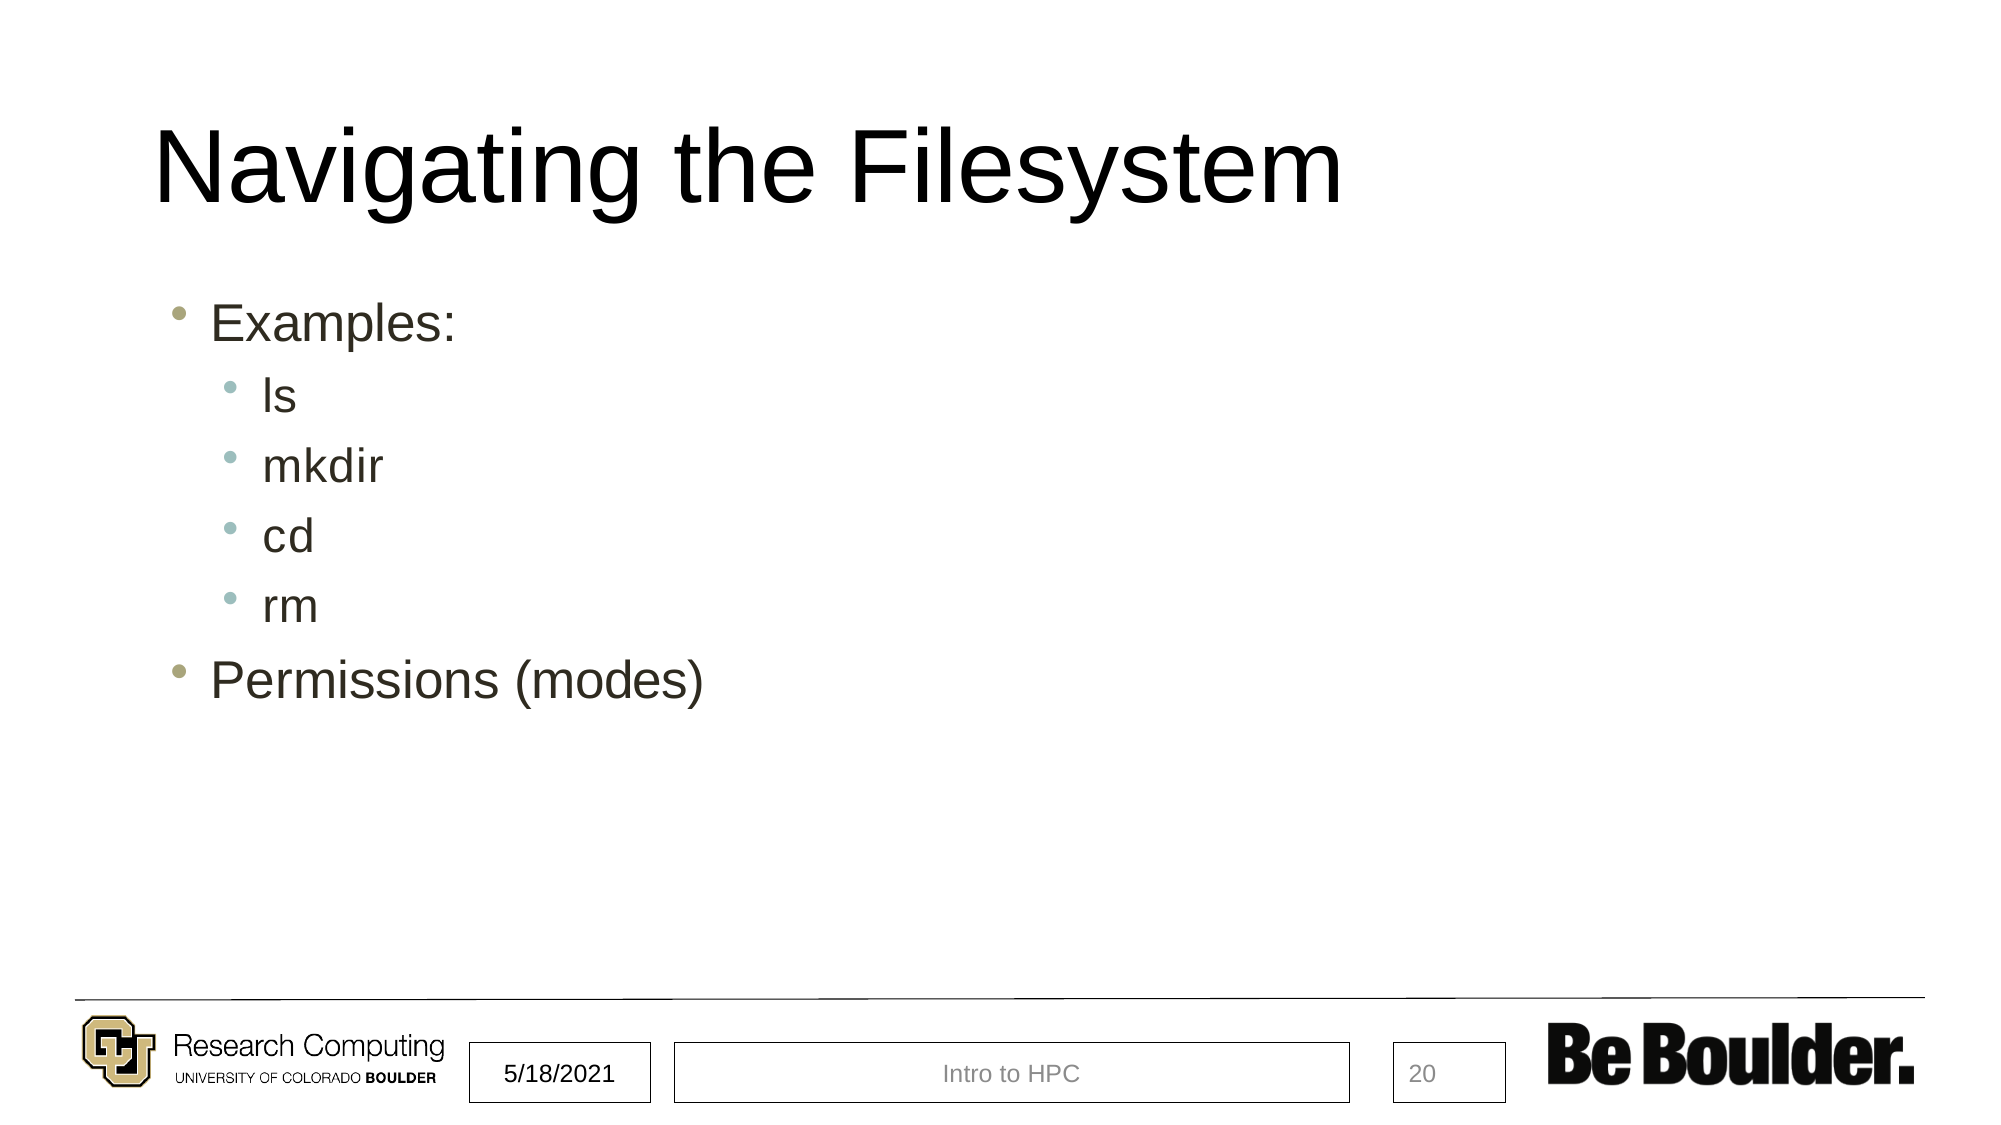

Navigating the Filesystem
Examples:
ls
mkdir
cd
rm
Permissions (modes)
5/18/2021
Intro to HPC
20